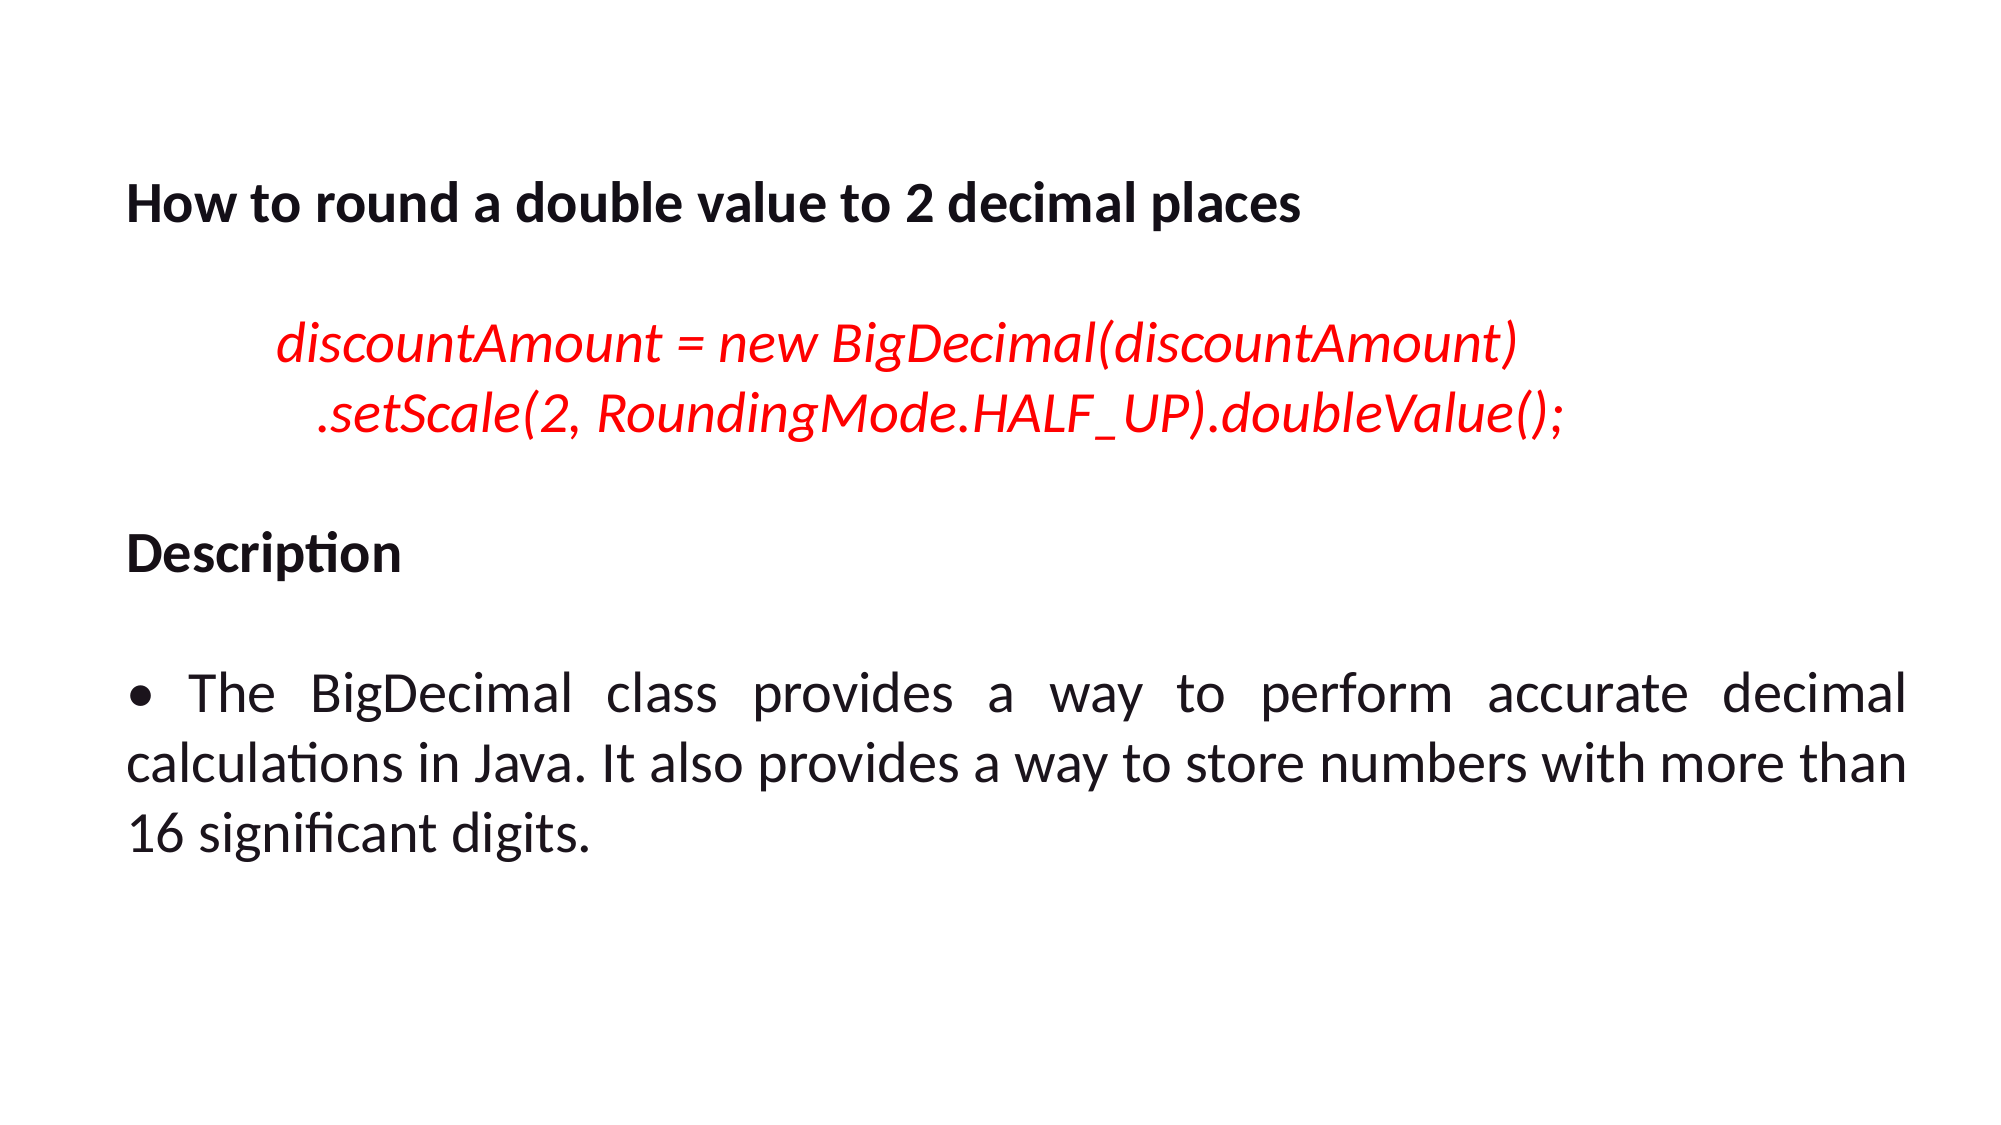

How to round a double value to 2 decimal places

	discountAmount = new BigDecimal(discountAmount)
	   .setScale(2, RoundingMode.HALF_UP).doubleValue();

Description

• The BigDecimal class provides a way to perform accurate decimal calculations in Java. It also provides a way to store numbers with more than 16 significant digits.